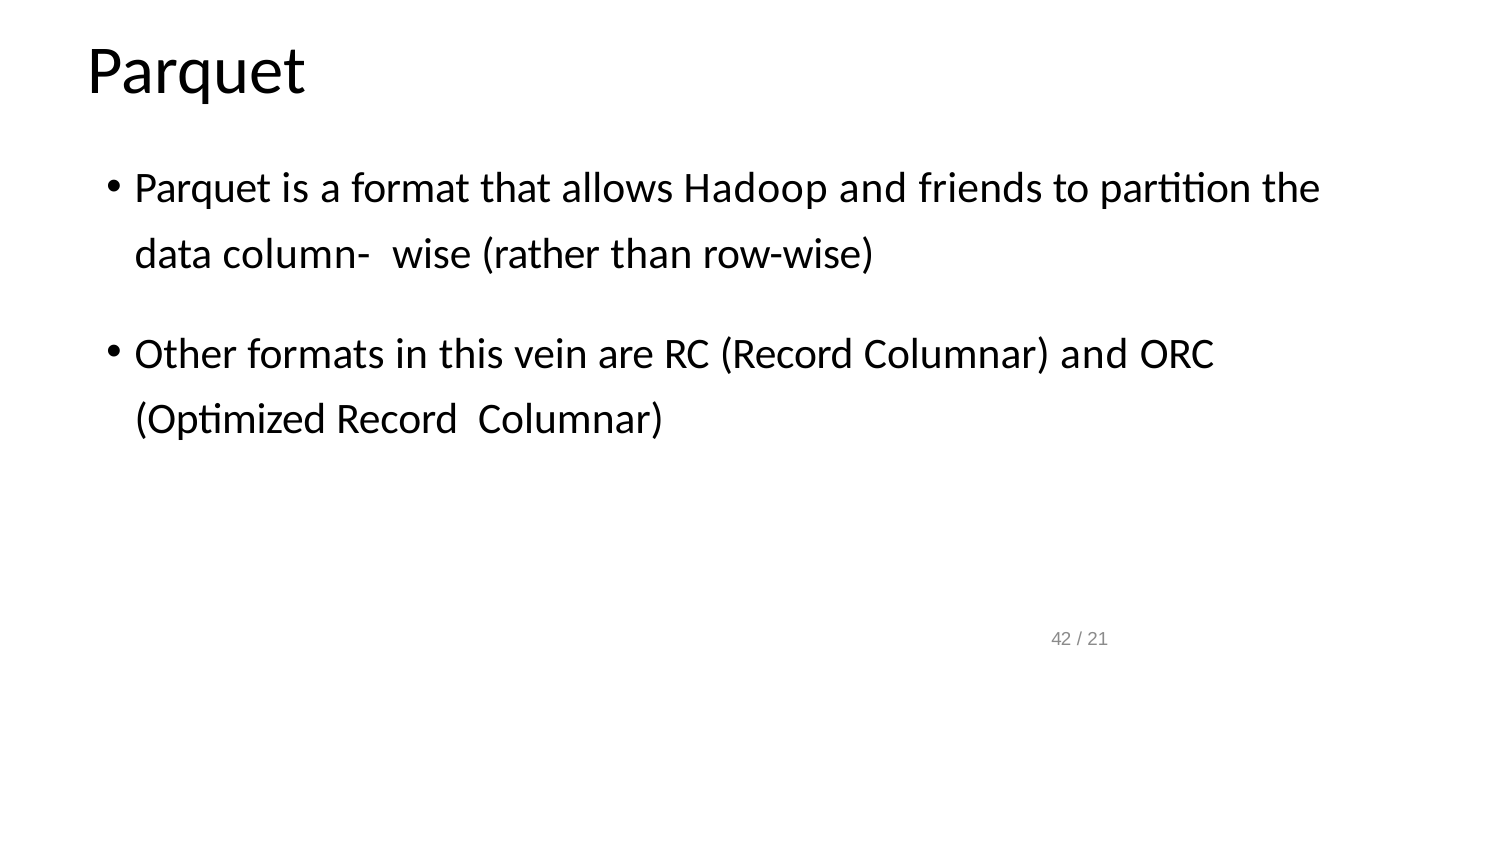

# Parquet
Parquet is a format that allows Hadoop and friends to partition the data column-  wise (rather than row-wise)
Other formats in this vein are RC (Record Columnar) and ORC (Optimized Record  Columnar)
42 / 21